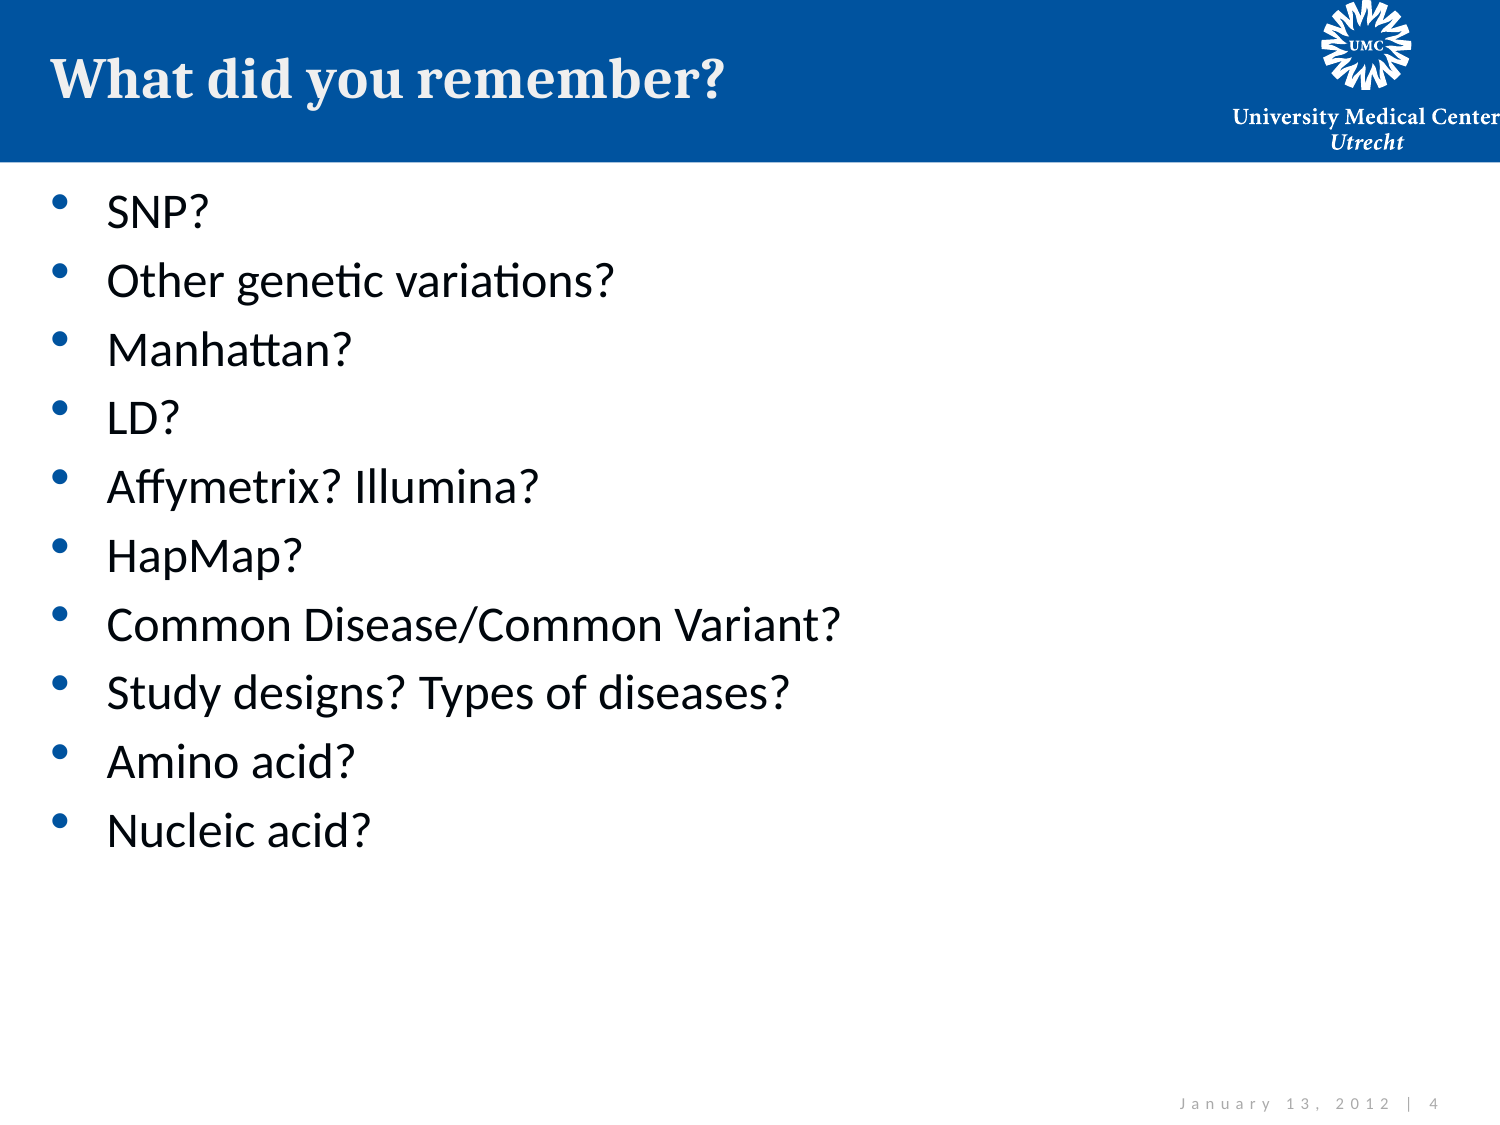

# What did you remember?
SNP?
Other genetic variations?
Manhattan?
LD?
Affymetrix? Illumina?
HapMap?
Common Disease/Common Variant?
Study designs? Types of diseases?
Amino acid?
Nucleic acid?
January 13, 2012 | 4